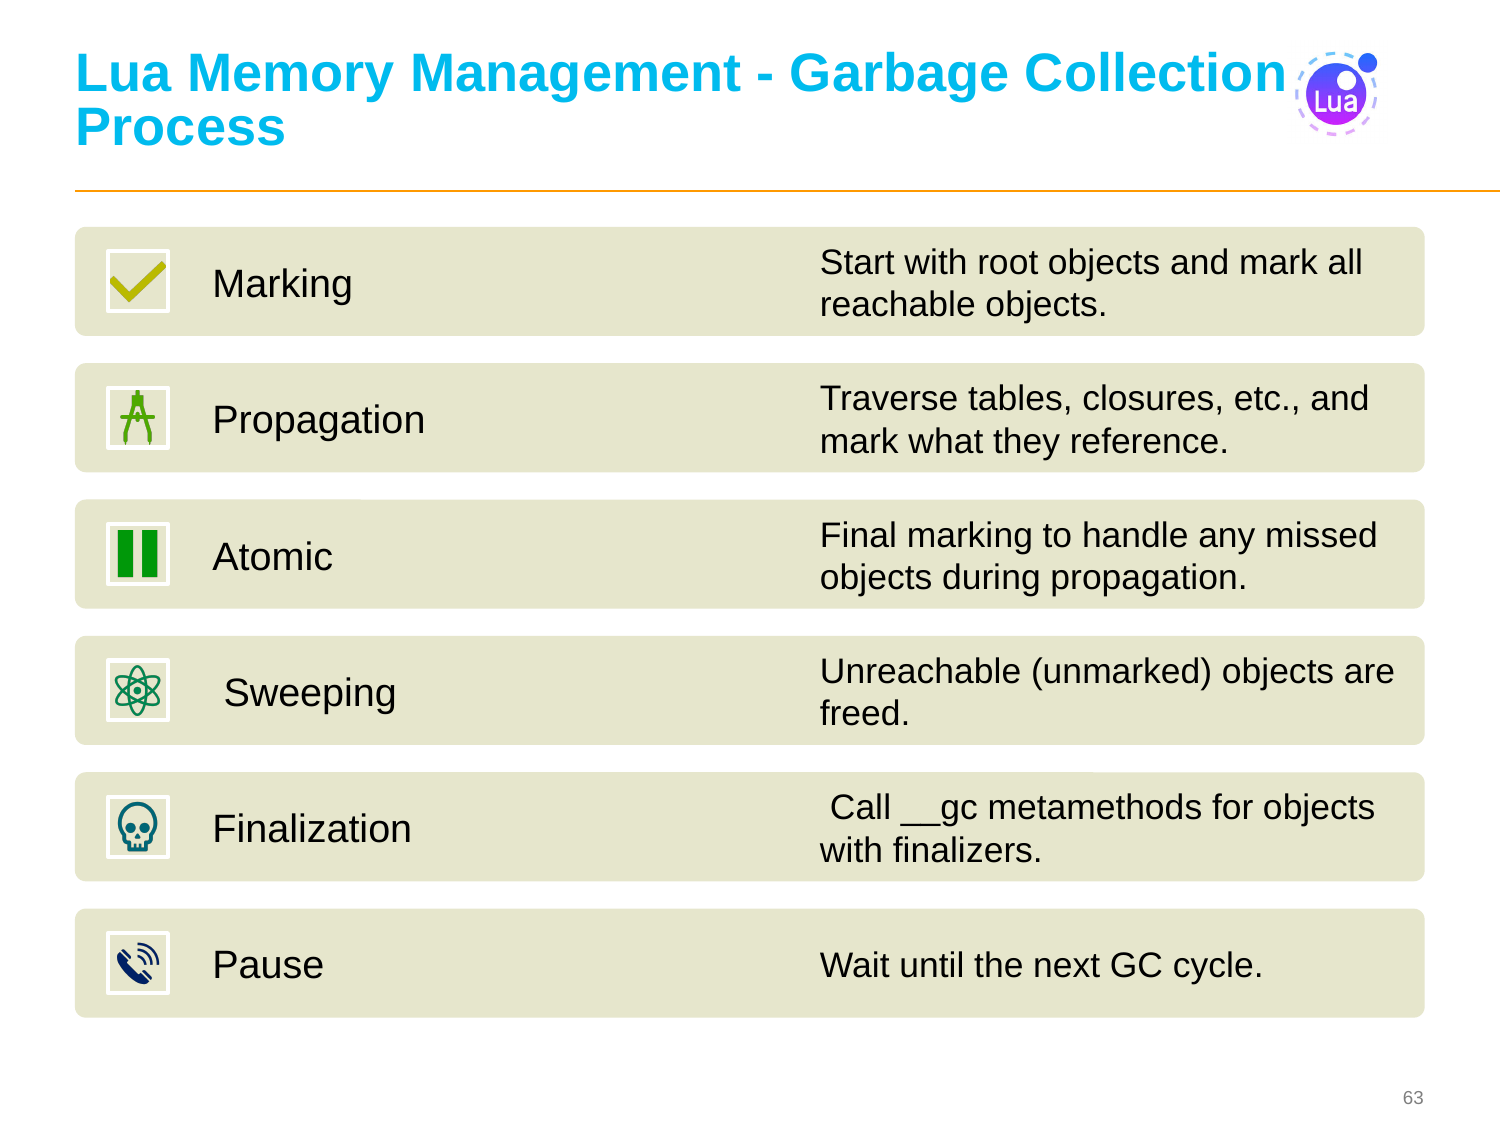

# Lua Memory Management - Garbage Collection Process
Marking
Start with root objects and mark all reachable objects.
Propagation
Traverse tables, closures, etc., and mark what they reference.
Atomic
Final marking to handle any missed objects during propagation.
 Sweeping
Unreachable (unmarked) objects are freed.
Finalization
 Call __gc metamethods for objects with finalizers.
Pause
Wait until the next GC cycle.